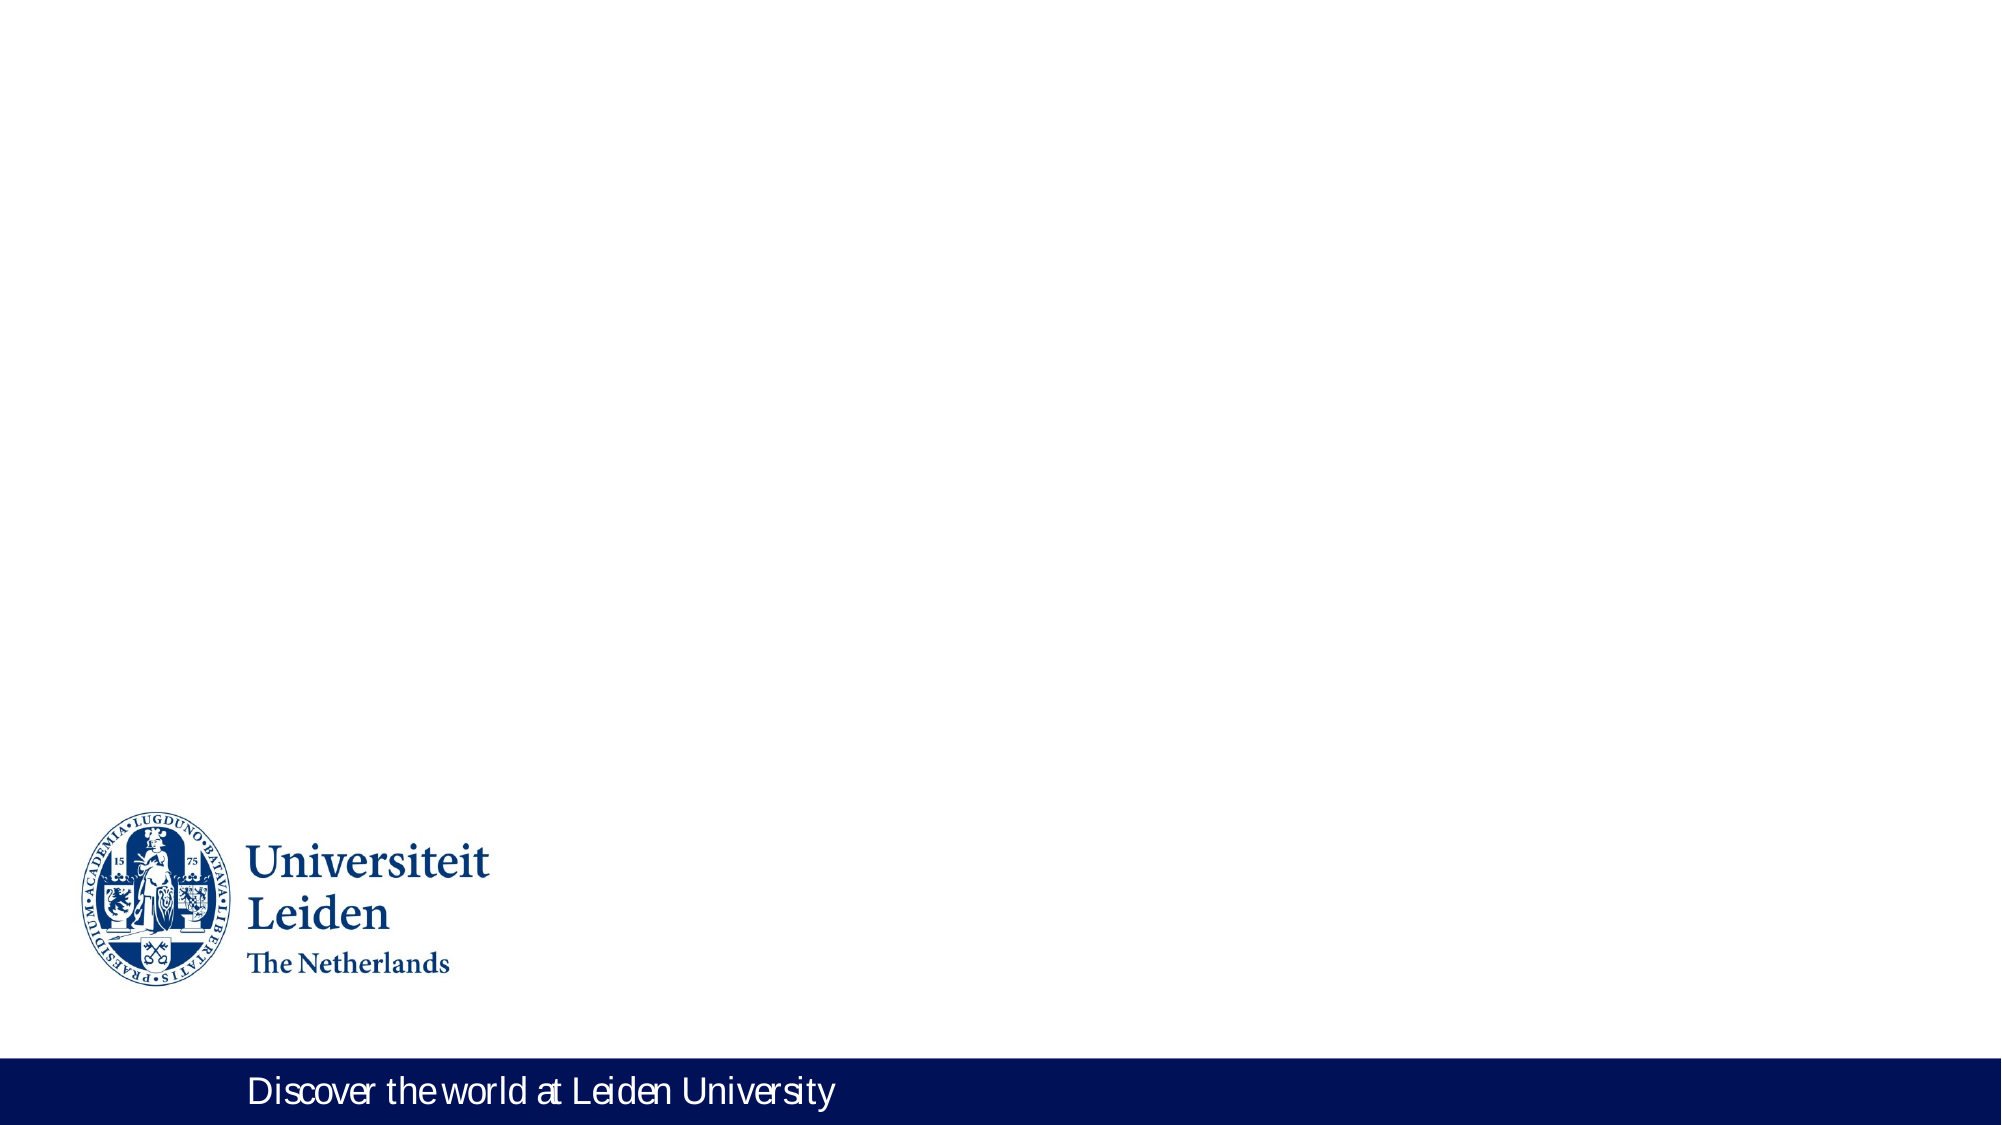

# Thank You and Have Fun in the Digital World!